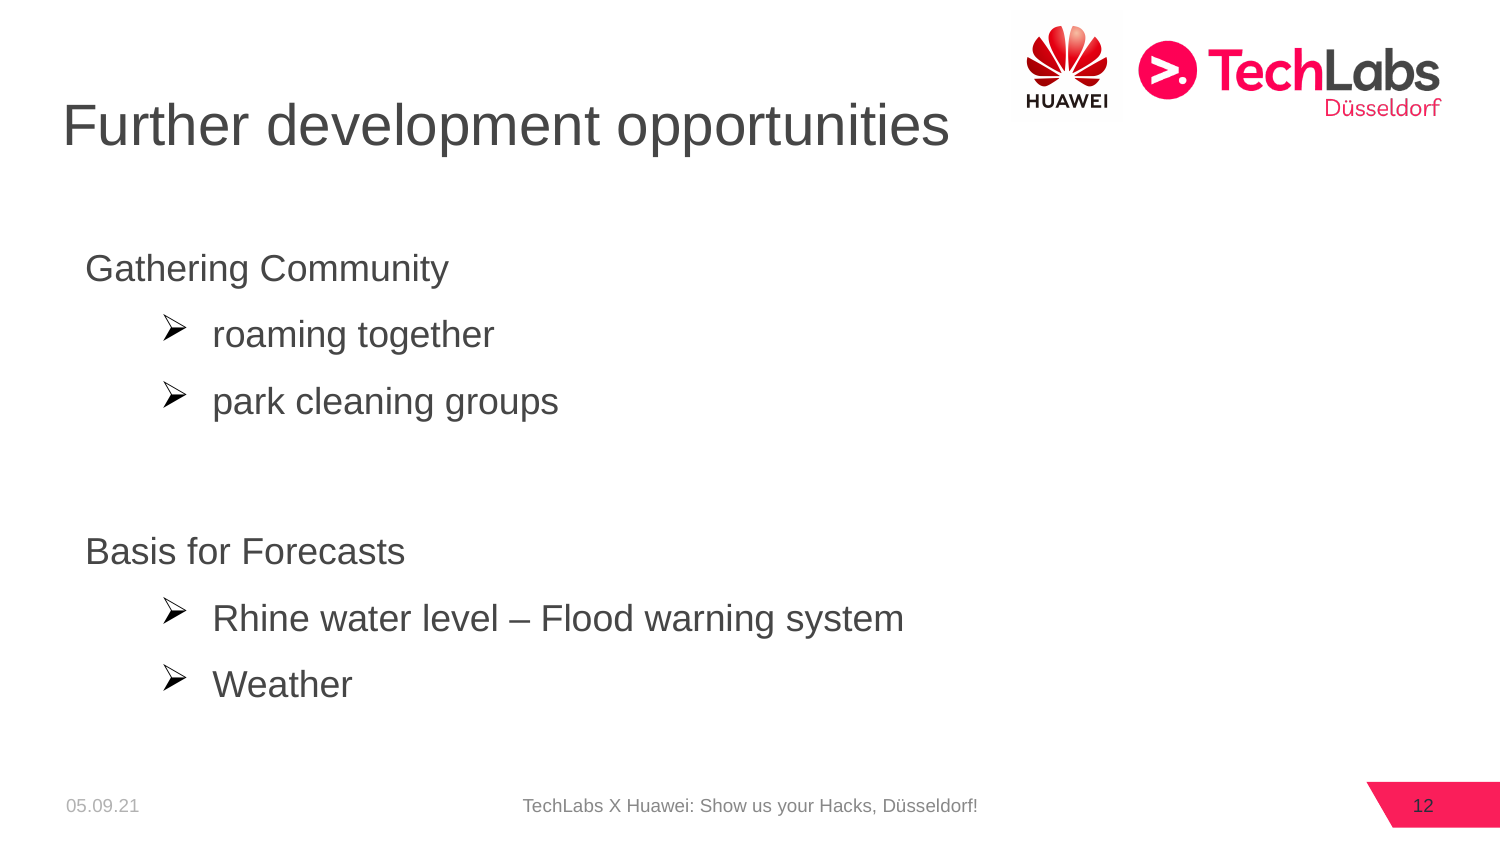

# Further development opportunities
Gathering Community
roaming together
park cleaning groups

Basis for Forecasts
Rhine water level – Flood warning system
Weather
05.09.21
TechLabs X Huawei: Show us your Hacks, Düsseldorf!
12